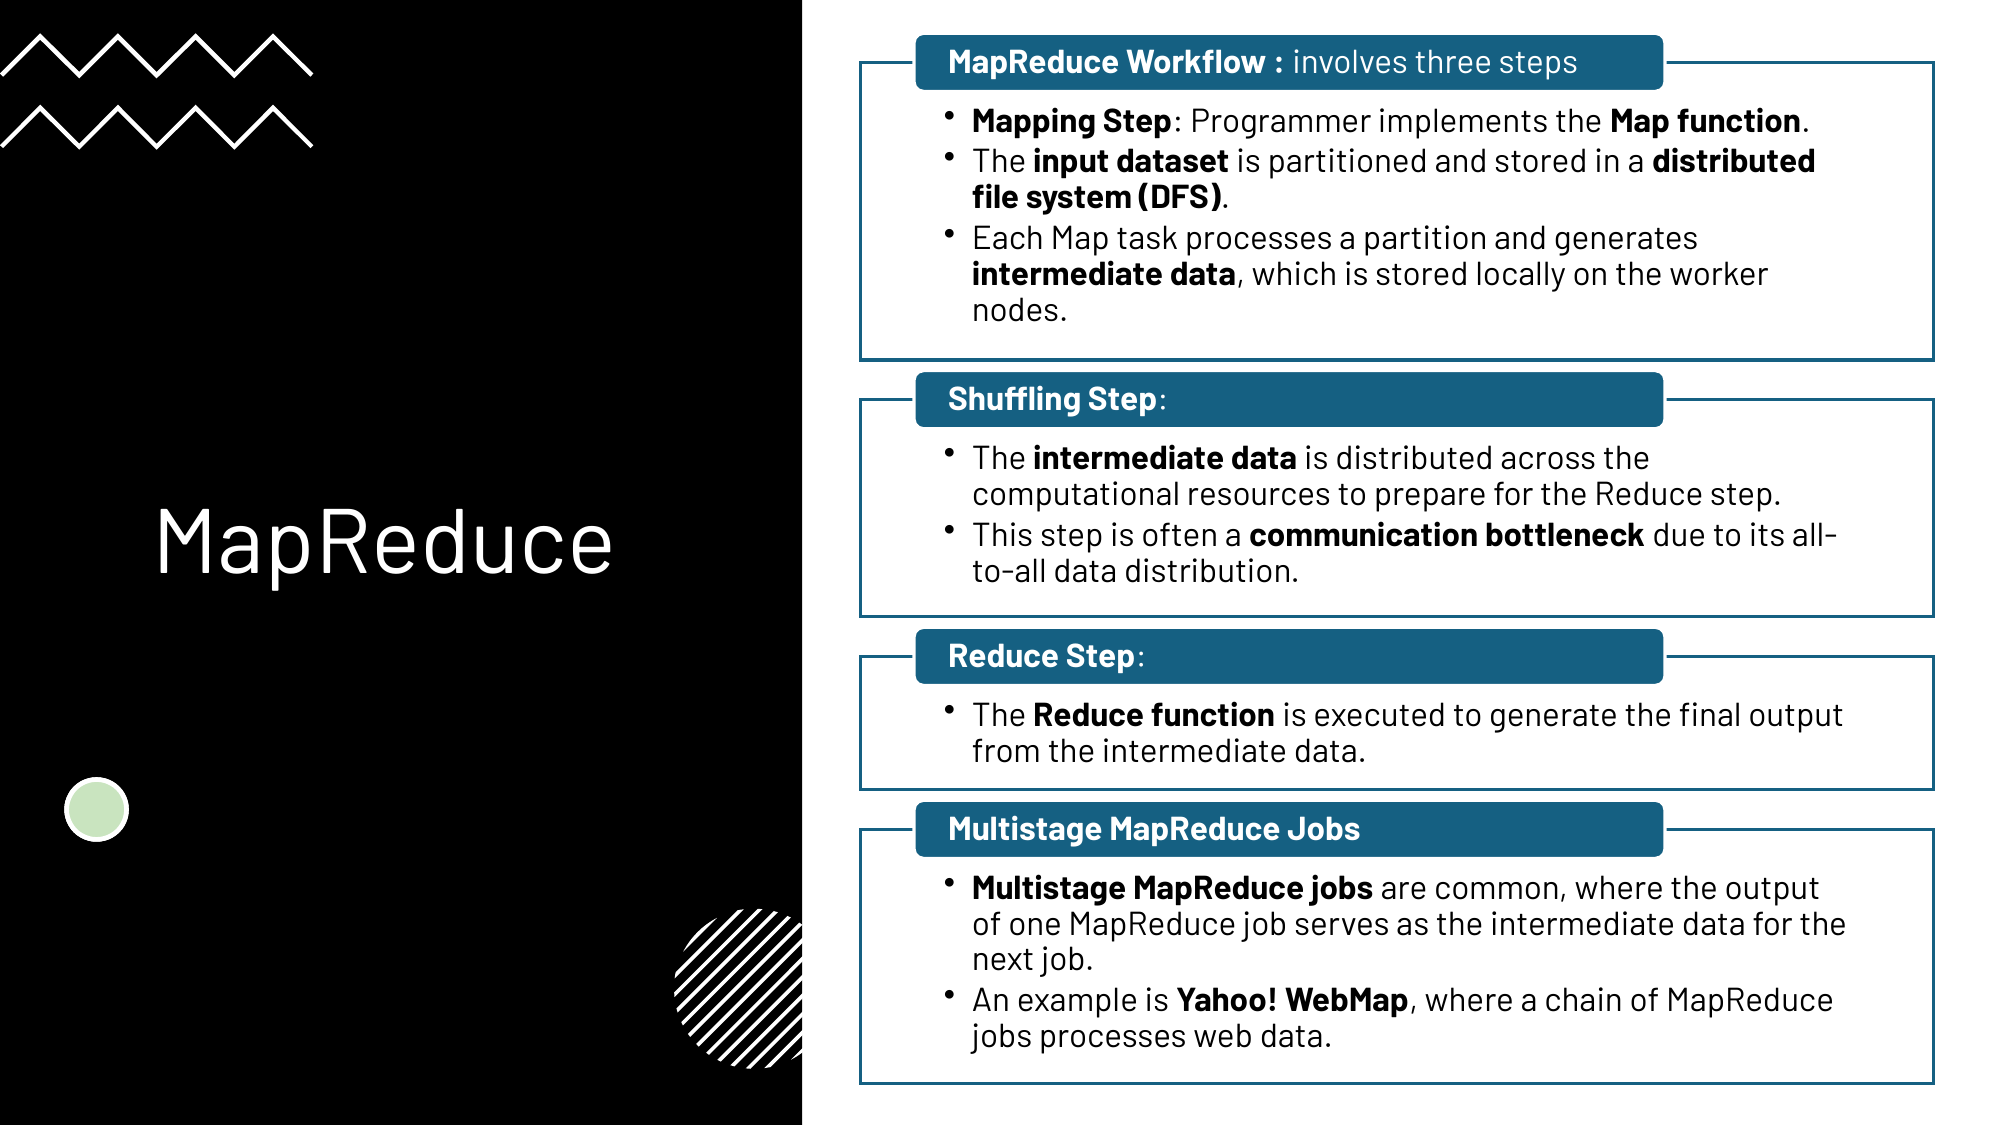

Mapping Step: Programmer implements the Map function.
The input dataset is partitioned and stored in a distributed file system (DFS).
Each Map task processes a partition and generates intermediate data, which is stored locally on the worker nodes.
MapReduce Workflow : involves three steps
The intermediate data is distributed across the computational resources to prepare for the Reduce step.
This step is often a communication bottleneck due to its all-to-all data distribution.
Shuffling Step:
The Reduce function is executed to generate the final output from the intermediate data.
Reduce Step:
Multistage MapReduce jobs are common, where the output of one MapReduce job serves as the intermediate data for the next job.
An example is Yahoo! WebMap, where a chain of MapReduce jobs processes web data.
Multistage MapReduce Jobs
# MapReduce